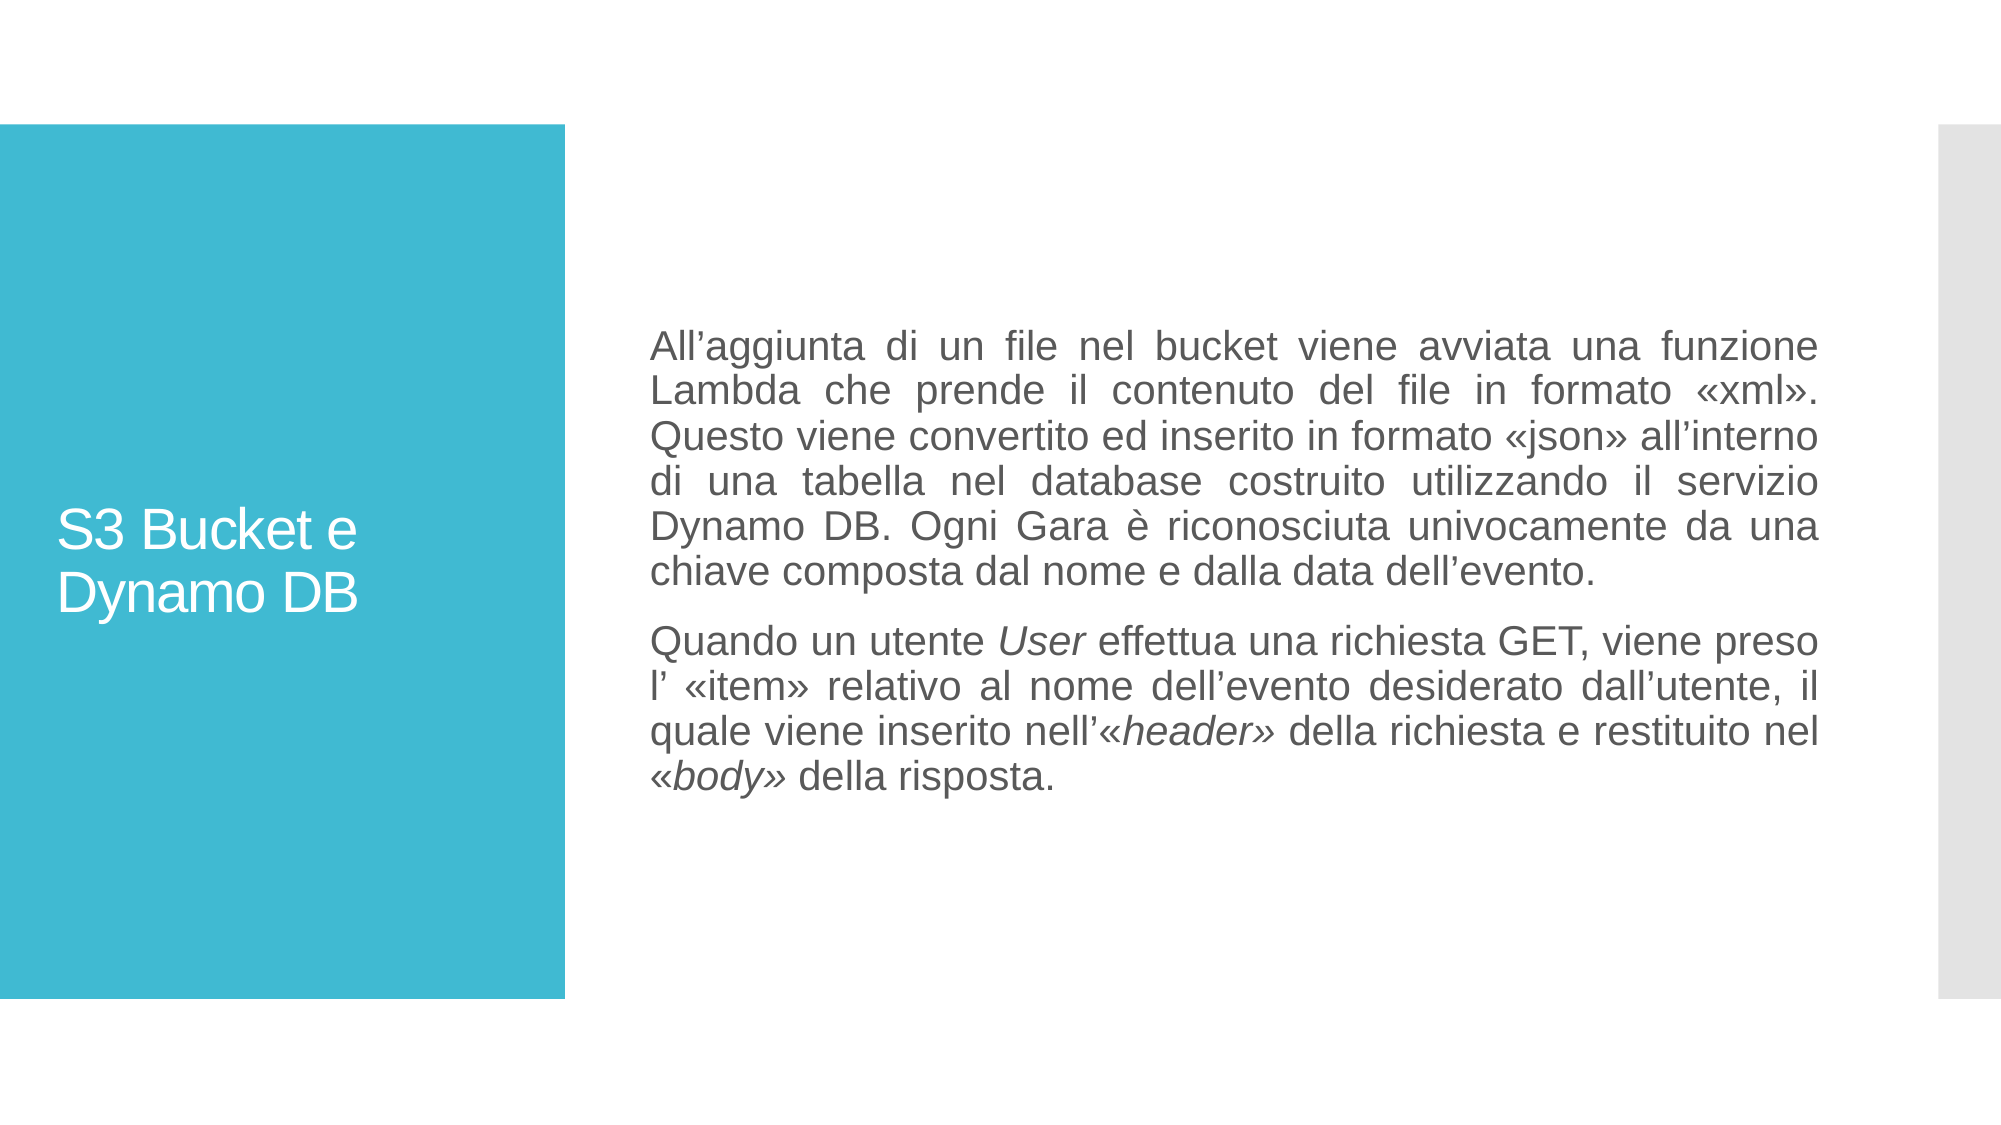

All’aggiunta di un file nel bucket viene avviata una funzione Lambda che prende il contenuto del file in formato «xml». Questo viene convertito ed inserito in formato «json» all’interno di una tabella nel database costruito utilizzando il servizio Dynamo DB. Ogni Gara è riconosciuta univocamente da una chiave composta dal nome e dalla data dell’evento.
Quando un utente User effettua una richiesta GET, viene preso l’ «item» relativo al nome dell’evento desiderato dall’utente, il quale viene inserito nell’«header» della richiesta e restituito nel «body» della risposta.
# S3 Bucket e Dynamo DB